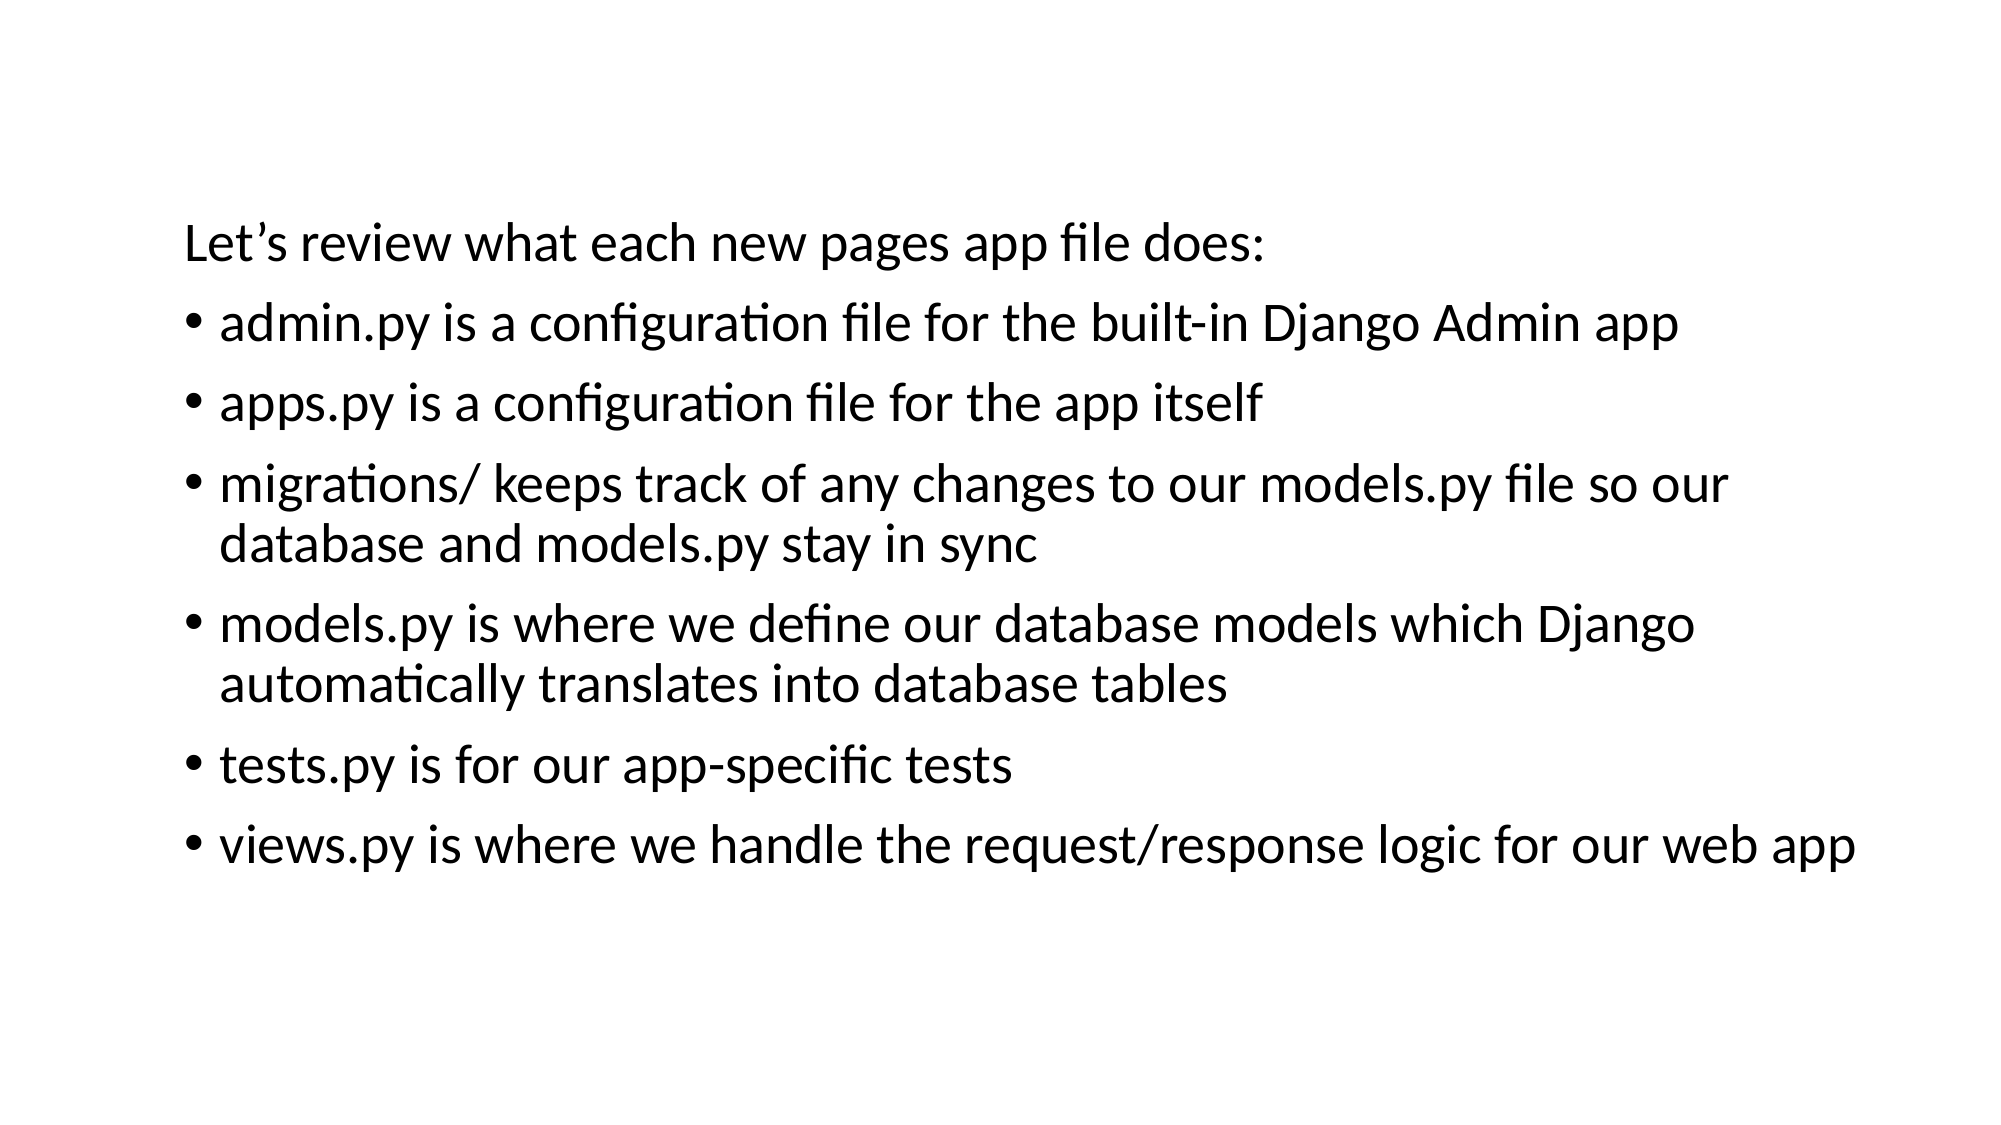

Let’s review what each new pages app file does:
admin.py is a configuration file for the built-in Django Admin app
apps.py is a configuration file for the app itself
migrations/ keeps track of any changes to our models.py file so our database and models.py stay in sync
models.py is where we define our database models which Django automatically translates into database tables
tests.py is for our app-specific tests
views.py is where we handle the request/response logic for our web app